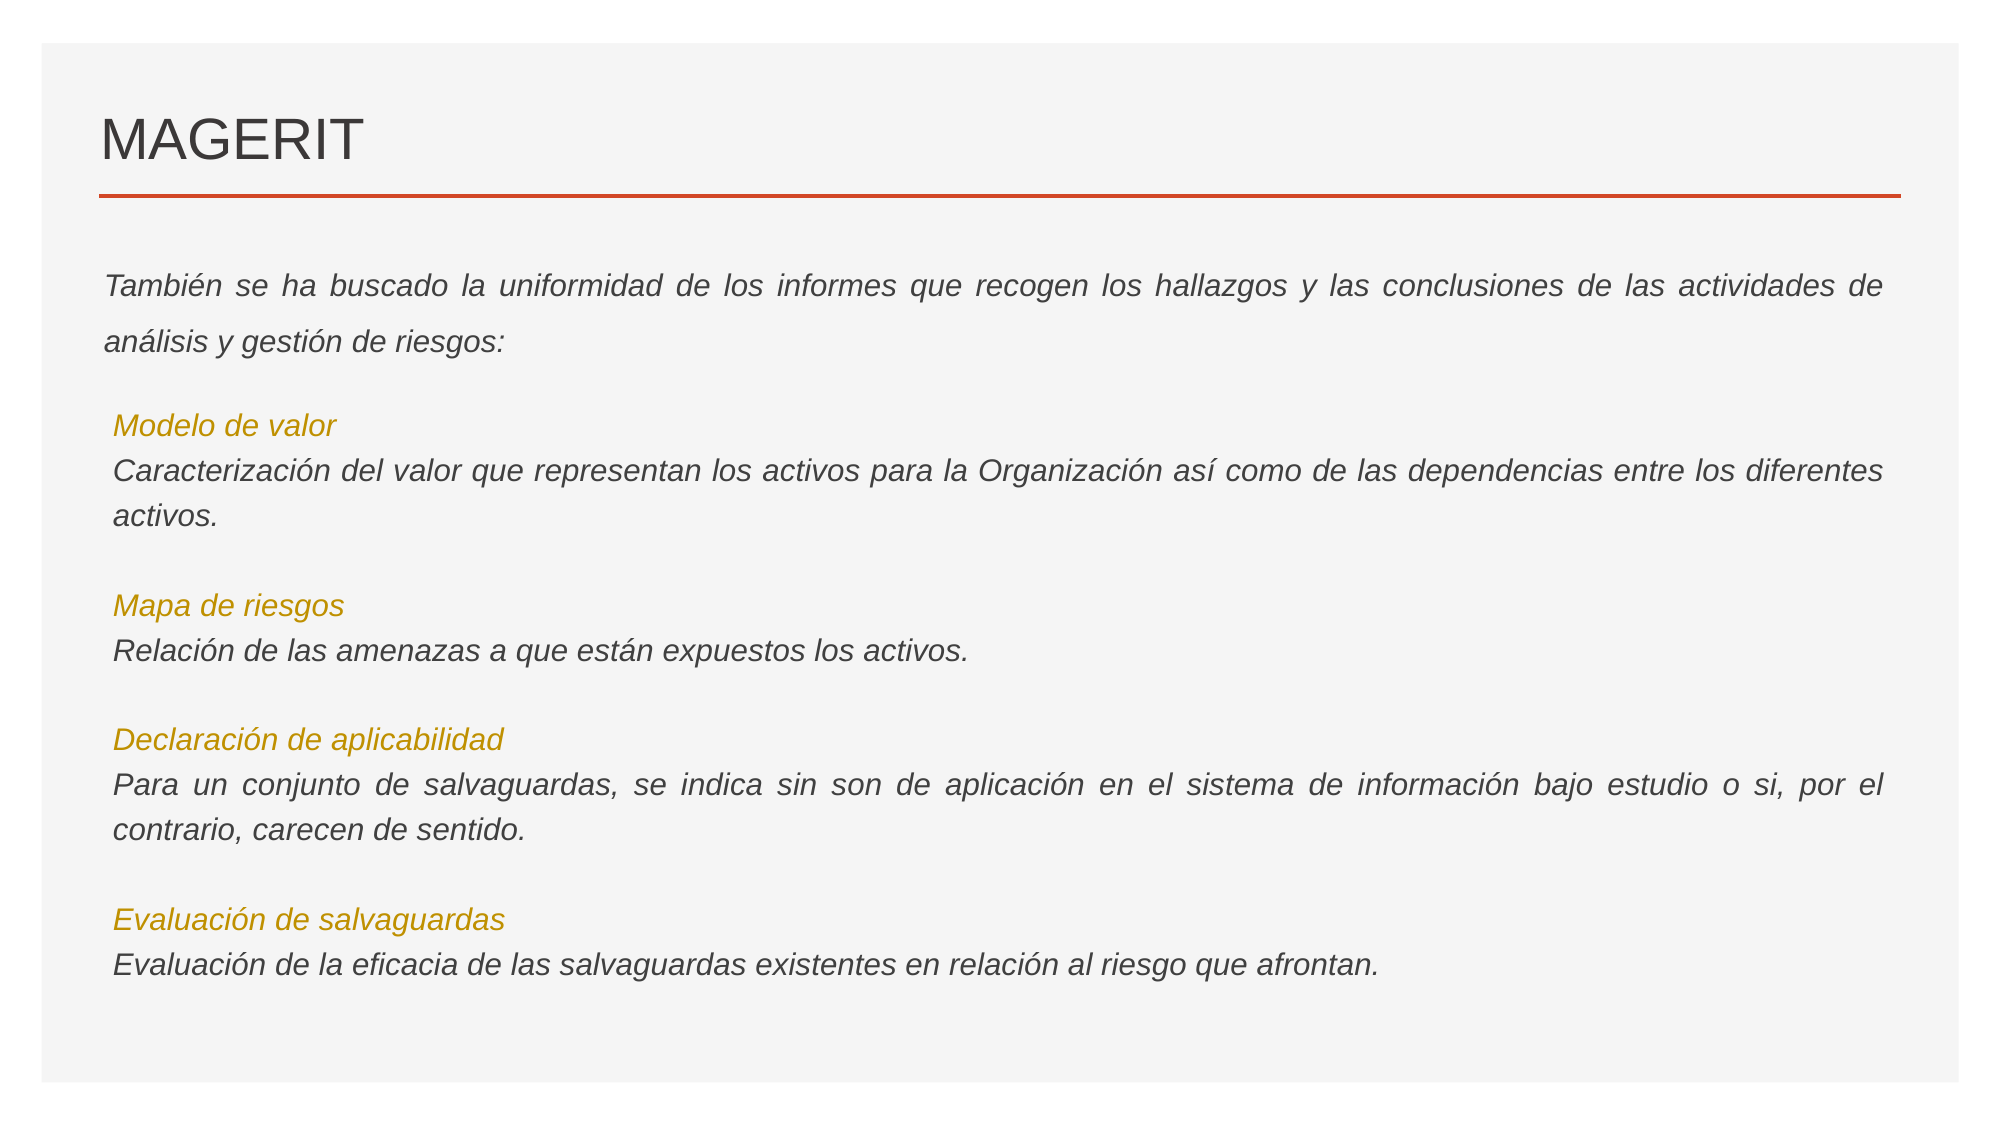

# MAGERIT
También se ha buscado la uniformidad de los informes que recogen los hallazgos y las conclusiones de las actividades de análisis y gestión de riesgos:
Modelo de valor
Caracterización del valor que representan los activos para la Organización así como de las dependencias entre los diferentes activos.

Mapa de riesgos
Relación de las amenazas a que están expuestos los activos.

Declaración de aplicabilidad
Para un conjunto de salvaguardas, se indica sin son de aplicación en el sistema de información bajo estudio o si, por el contrario, carecen de sentido.

Evaluación de salvaguardas
Evaluación de la eficacia de las salvaguardas existentes en relación al riesgo que afrontan.